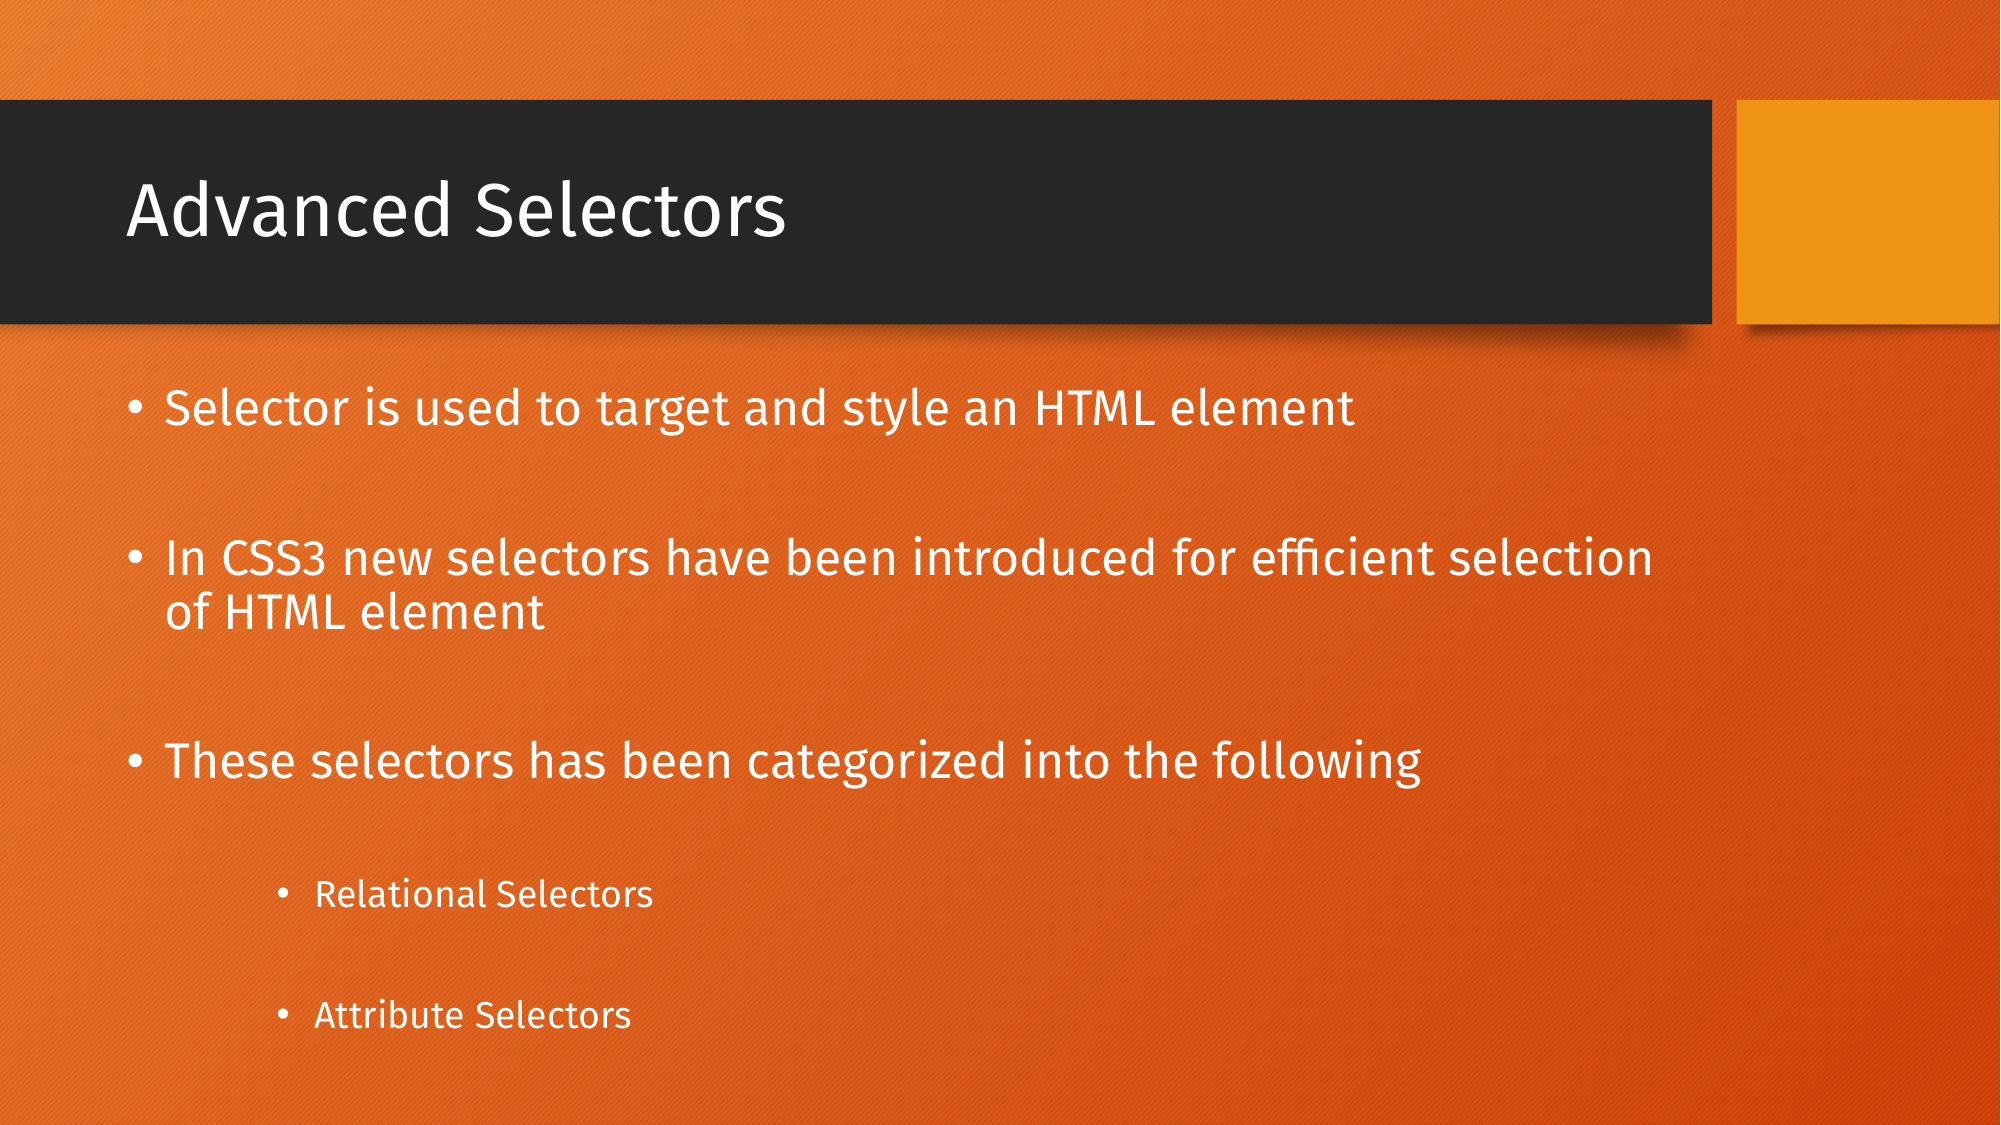

# Advanced Selectors
Selector is used to target and style an HTML element

In CSS3 new selectors have been introduced for efficient selection of HTML element

These selectors has been categorized into the following

Relational Selectors

Attribute Selectors